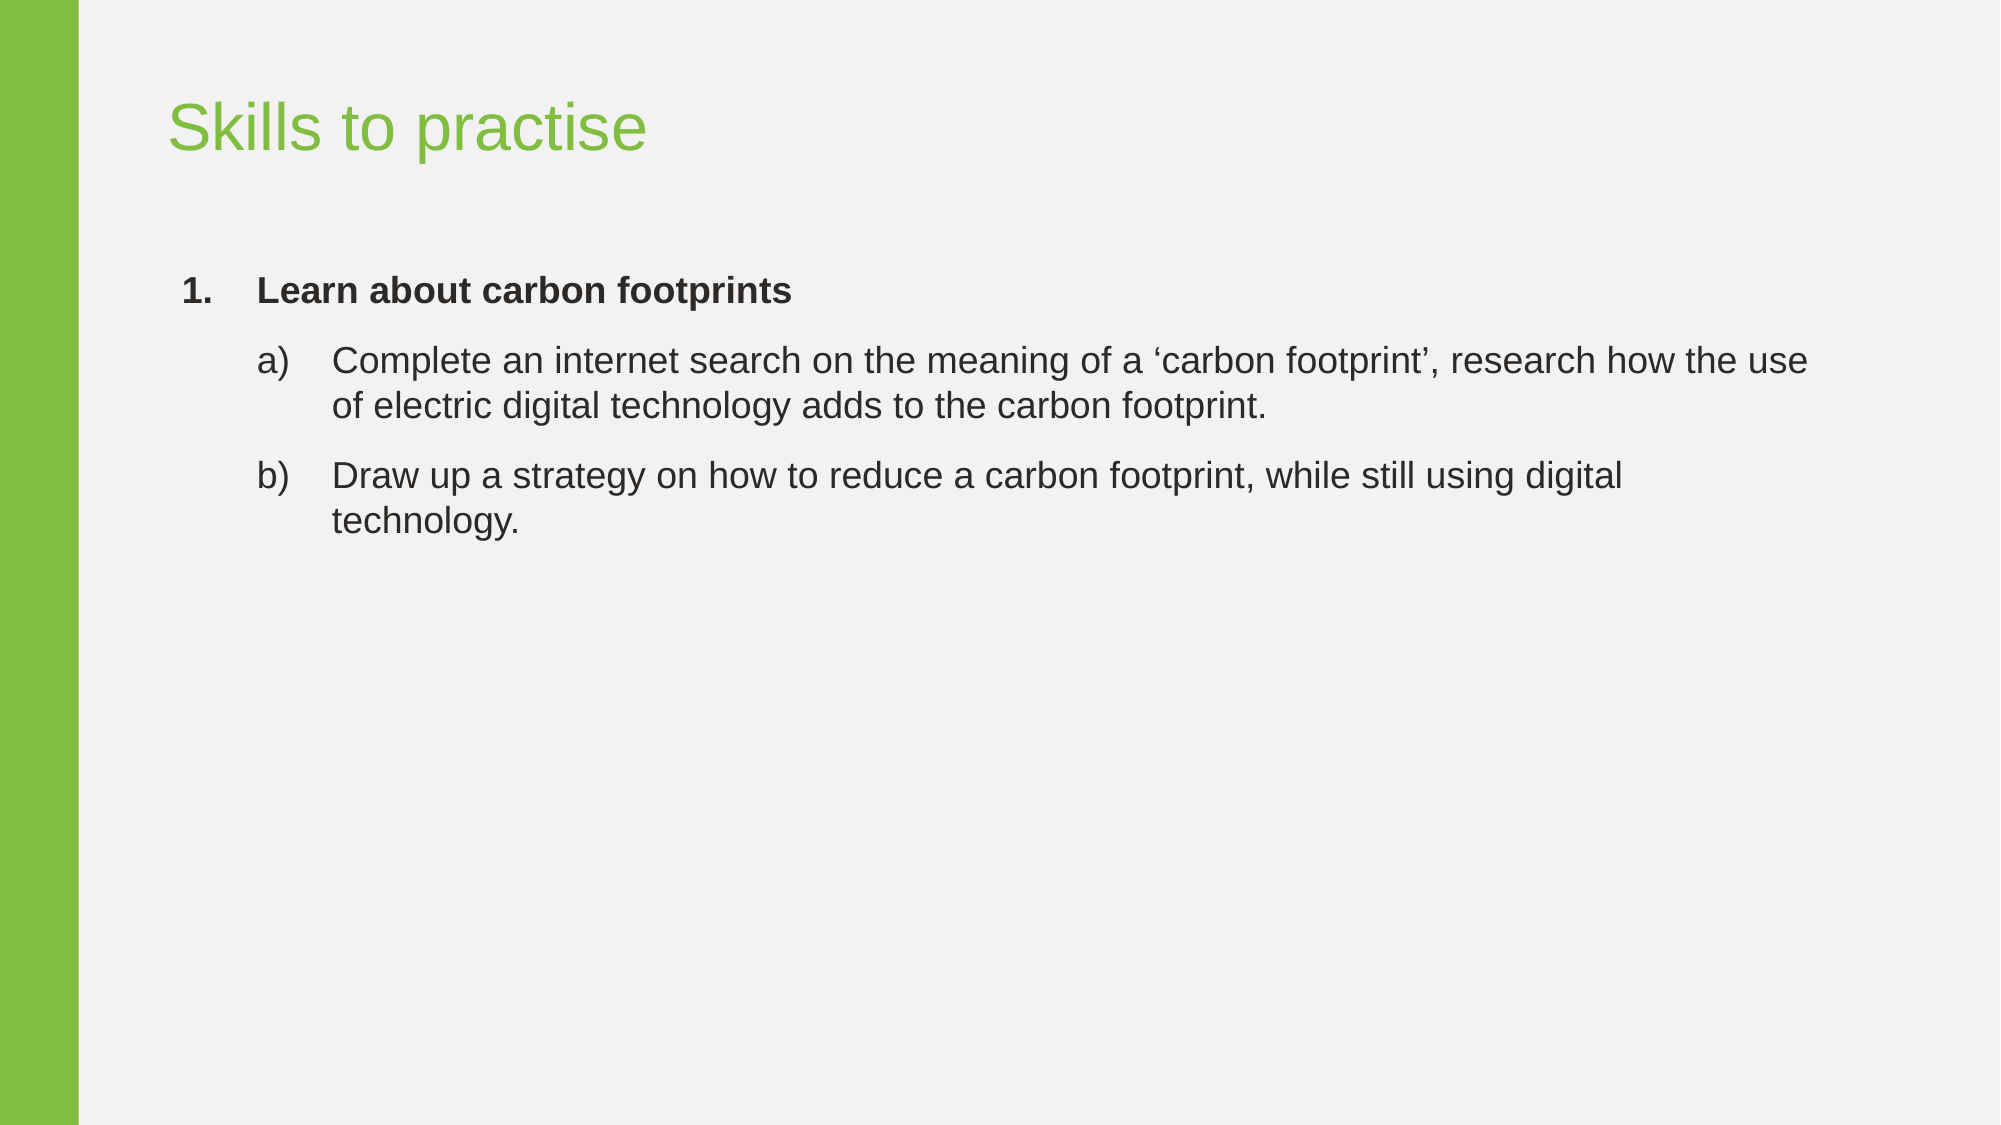

Skills to practise
Learn about carbon footprints
Complete an internet search on the meaning of a ‘carbon footprint’, research how the use of electric digital technology adds to the carbon footprint.
Draw up a strategy on how to reduce a carbon footprint, while still using digital technology.